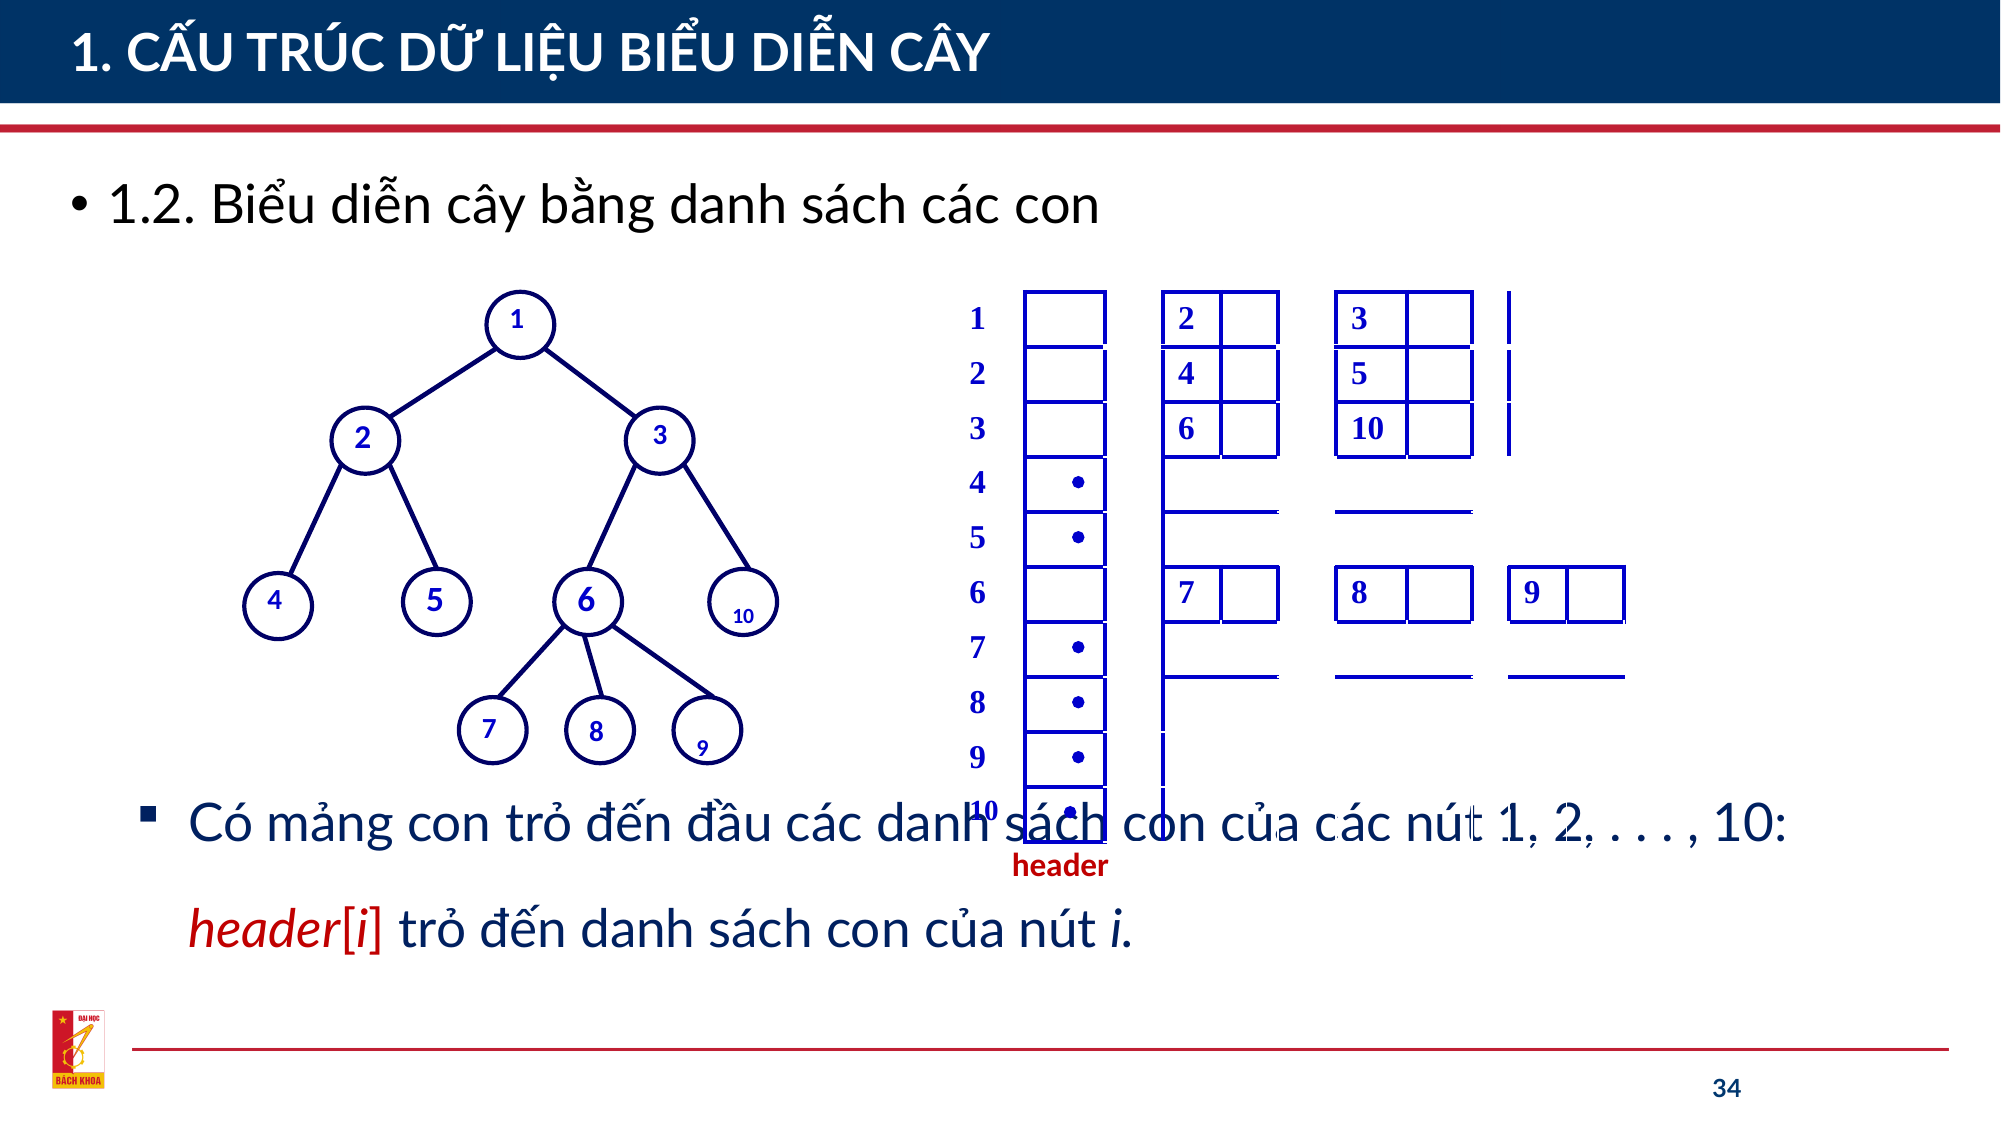

# 1. CẤU TRÚC DỮ LIỆU BIỂU DIỄN CÂY
1.2. Biểu diễn cây bằng danh sách các con

Có mảng con trỏ đến đầu các danh sách con của các nút 1, 2, . . . , 10:
      header[i] trỏ đến danh sách con của nút i.

1

2

3

5

6

10

4

7

8

9
| 1 |  |  | 2 |  |  | 3 |  |  |  |  |
| --- | --- | --- | --- | --- | --- | --- | --- | --- | --- | --- |
| 2 |  |  | 4 |  |  | 5 |  |  |  |  |
| 3 |  |  | 6 |  |  | 10 |  |  |  |  |
| 4 | • |  |  |  |  |  |  |  |  |  |
| 5 | • |  |  |  |  |  |  |  |  |  |
| 6 |  |  | 7 |  |  | 8 |  |  | 9 |  |
| 7 | • |  |  |  |  |  |  |  |  |  |
| 8 | • |  |  |  |  |  |  |  |  |  |
| 9 | • |  |  |  |  |  |  |  |  |  |
| 10 | • |  |  |  |  |  |  |  |  |  |
header
34